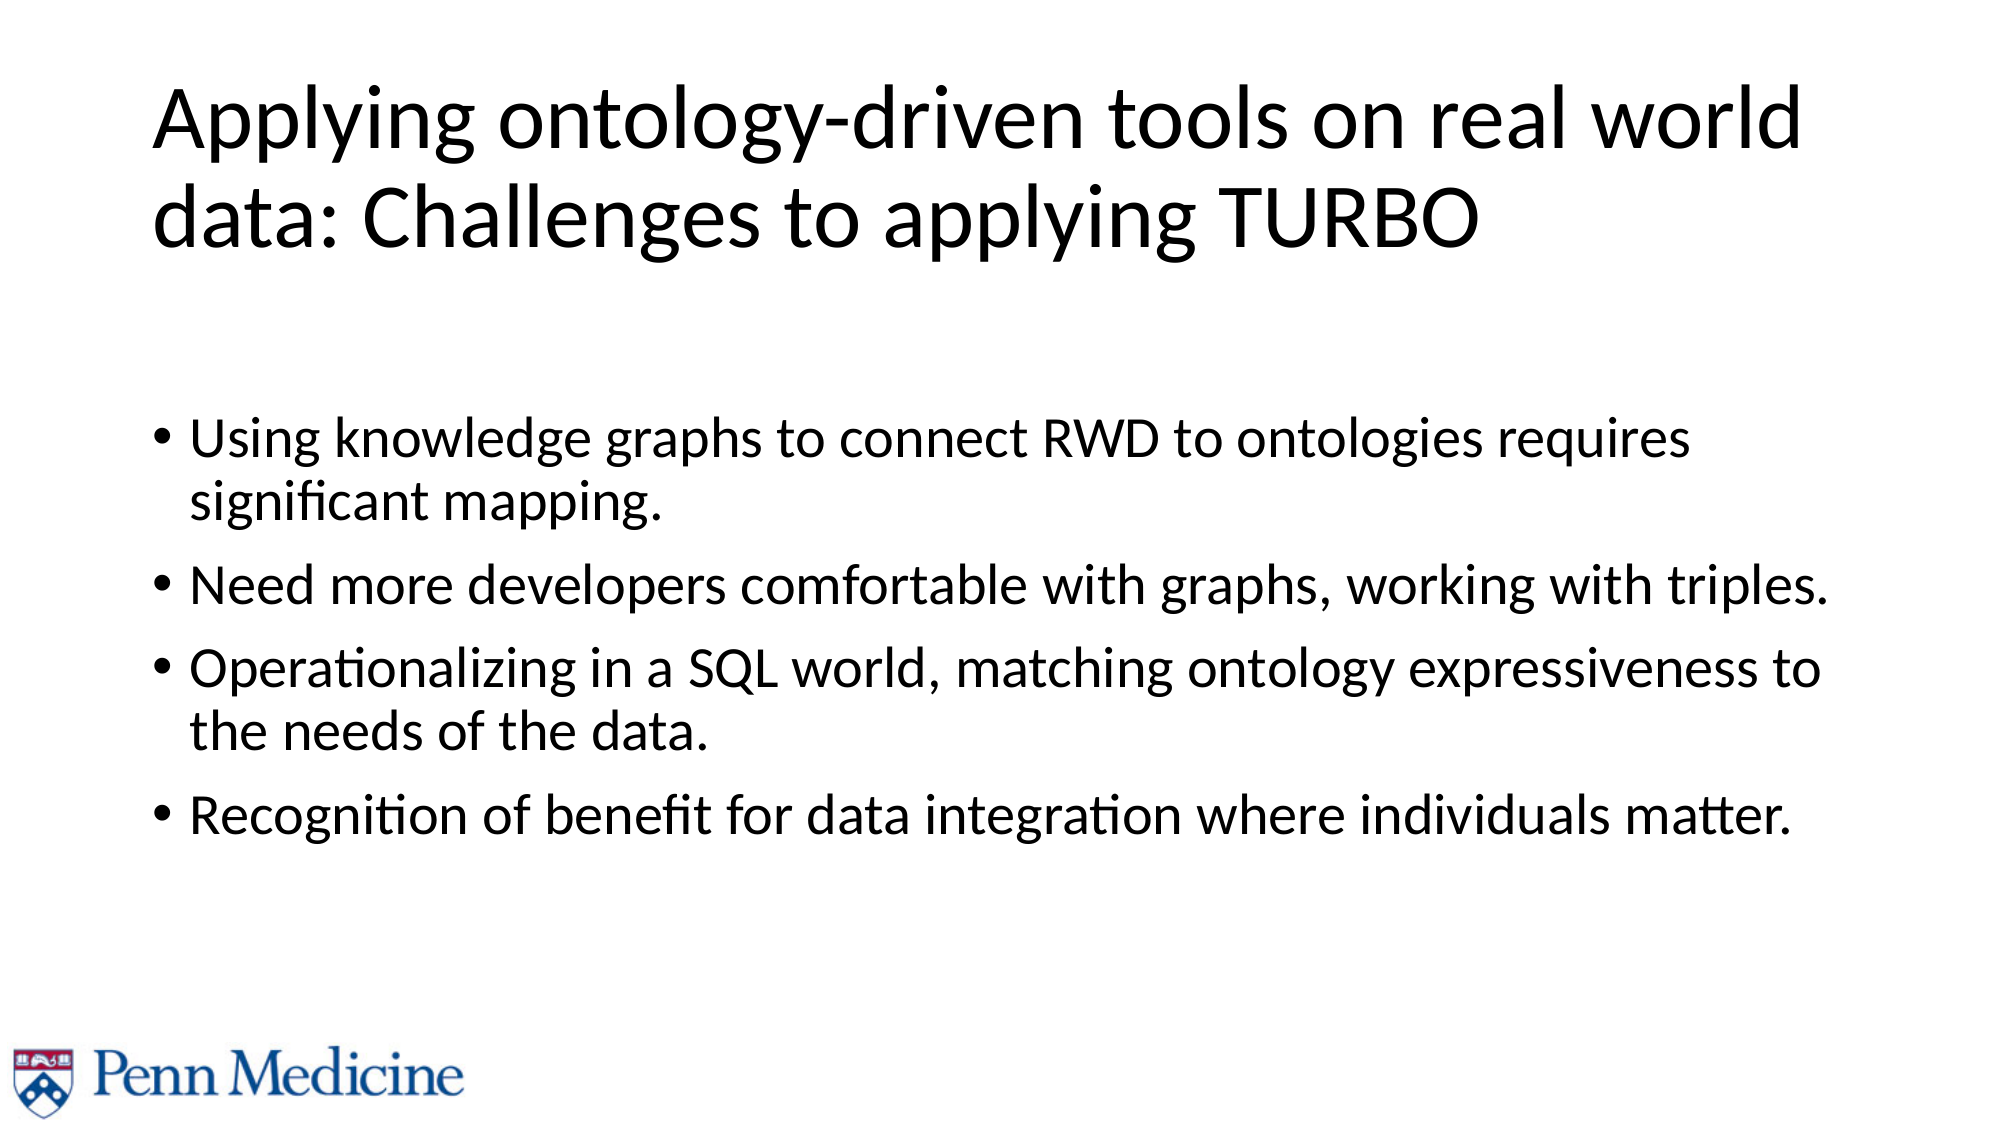

# Applying ontology-driven tools on real world data: Challenges to applying TURBO
Using knowledge graphs to connect RWD to ontologies requires significant mapping.
Need more developers comfortable with graphs, working with triples.
Operationalizing in a SQL world, matching ontology expressiveness to the needs of the data.
Recognition of benefit for data integration where individuals matter.